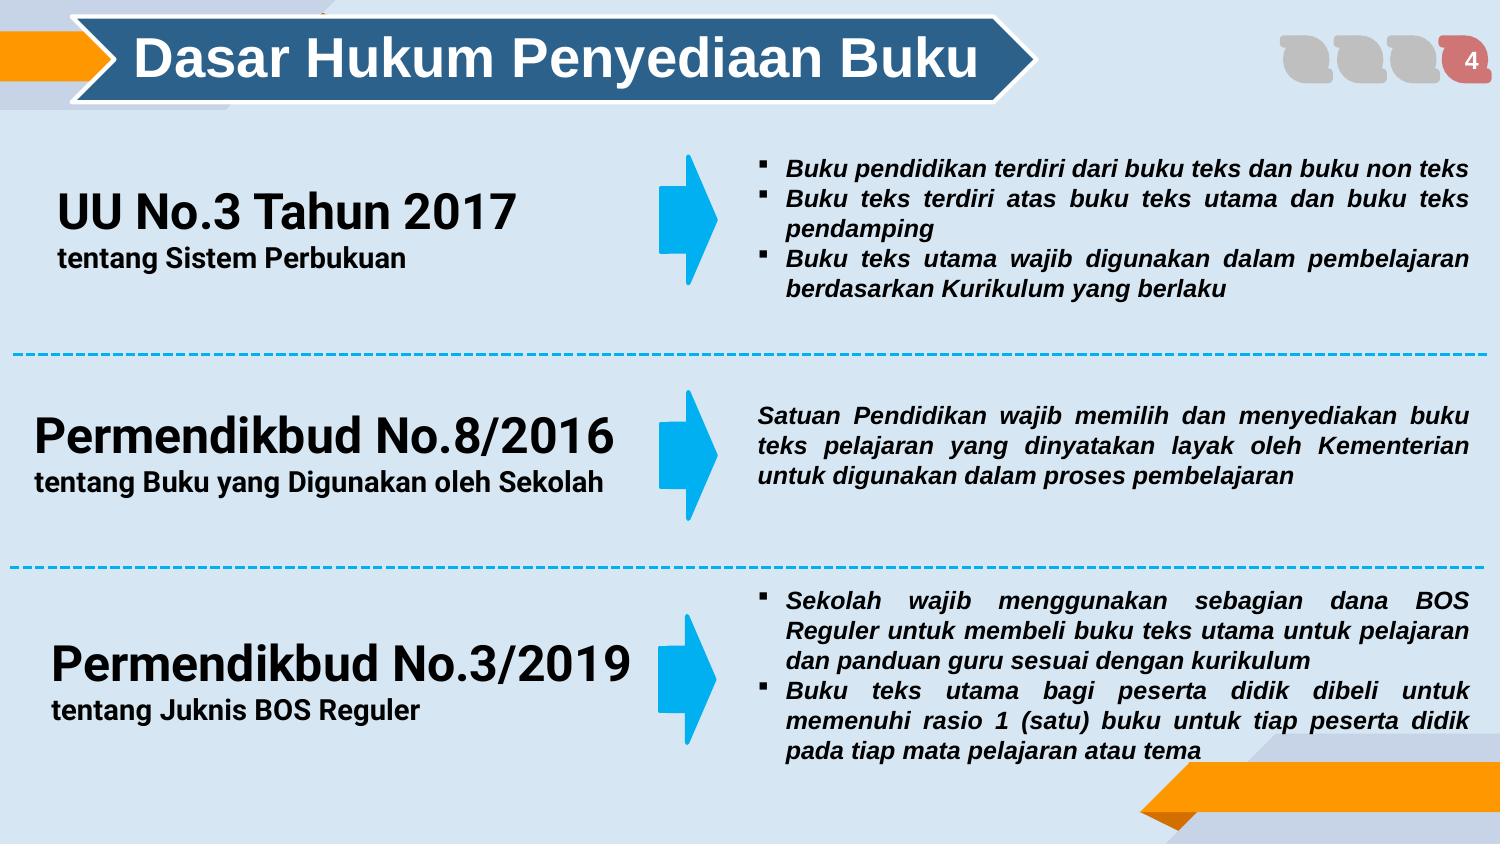

Dasar Hukum Penyediaan Buku

1

2

3

4

Buku pendidikan terdiri dari buku teks dan buku non teks
Buku teks terdiri atas buku teks utama dan buku teks pendamping
Buku teks utama wajib digunakan dalam pembelajaran berdasarkan Kurikulum yang berlaku

UU No.3 Tahun 2017
tentang Sistem Perbukuan

Satuan Pendidikan wajib memilih dan menyediakan buku teks pelajaran yang dinyatakan layak oleh Kementerian untuk digunakan dalam proses pembelajaran
Permendikbud No.8/2016
tentang Buku yang Digunakan oleh Sekolah
Sekolah wajib menggunakan sebagian dana BOS Reguler untuk membeli buku teks utama untuk pelajaran dan panduan guru sesuai dengan kurikulum
Buku teks utama bagi peserta didik dibeli untuk memenuhi rasio 1 (satu) buku untuk tiap peserta didik pada tiap mata pelajaran atau tema

Permendikbud No.3/2019
tentang Juknis BOS Reguler